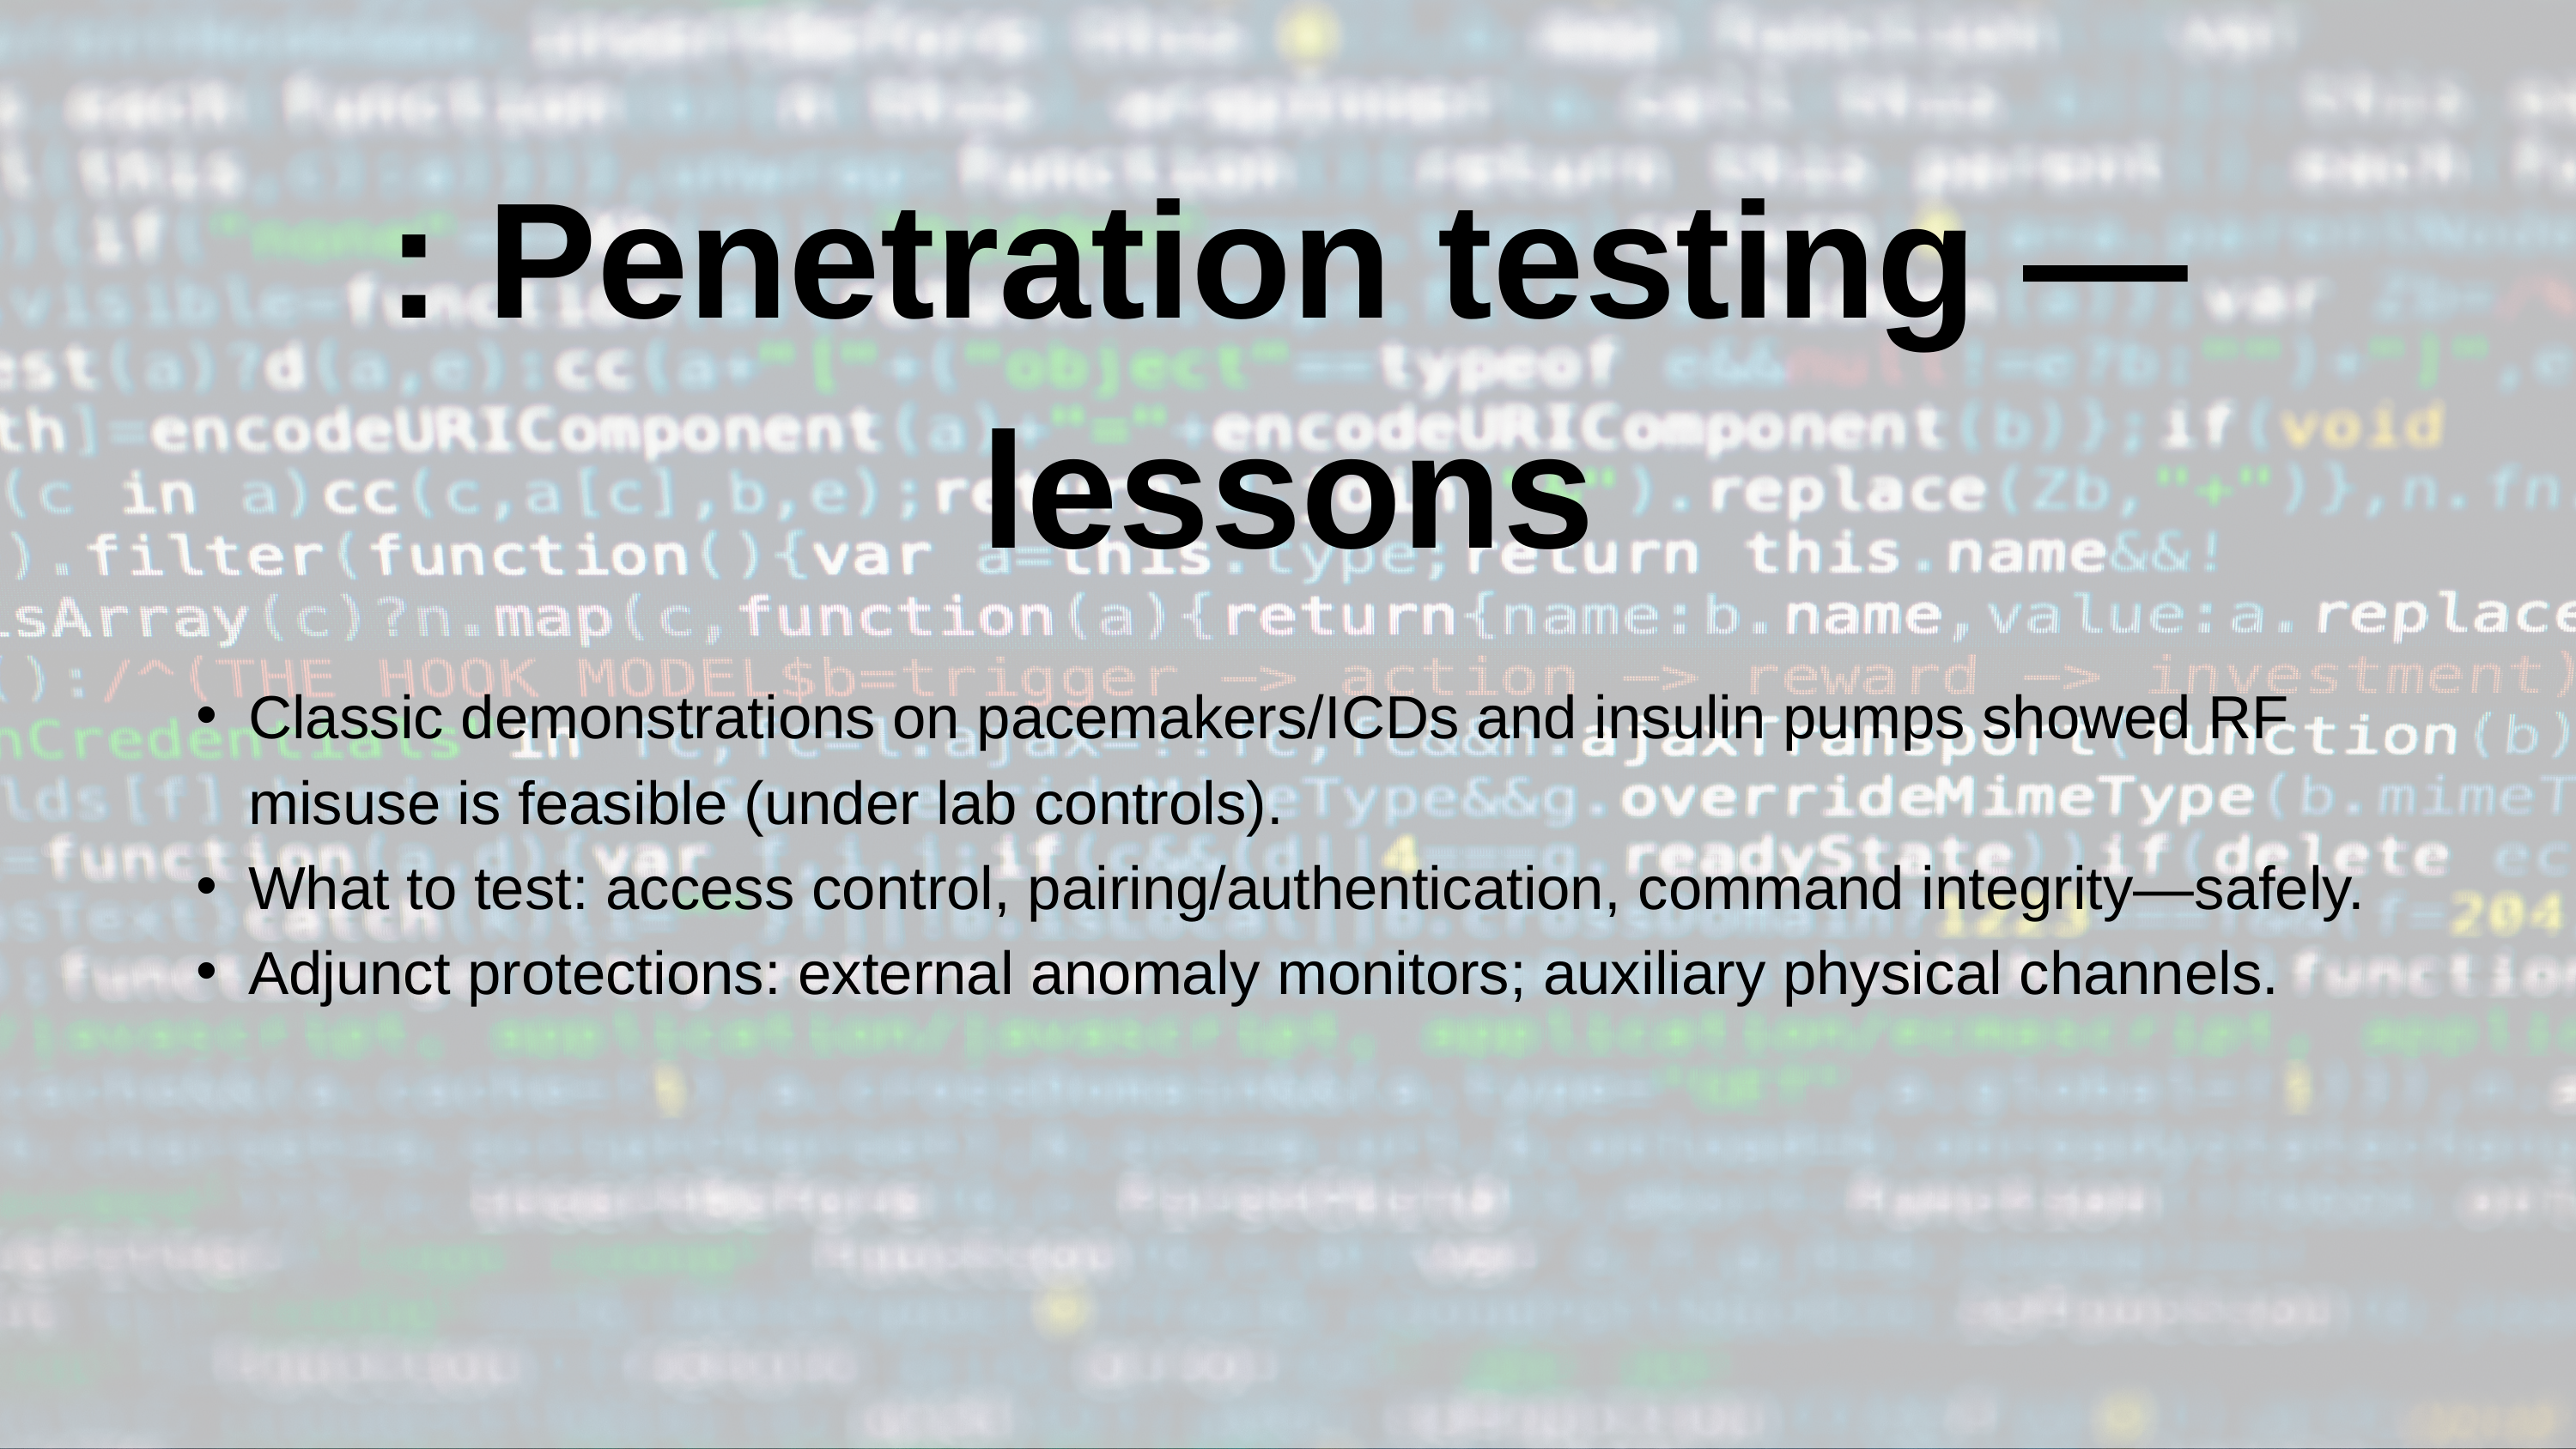

: Penetration testing — lessons
Classic demonstrations on pacemakers/ICDs and insulin pumps showed RF misuse is feasible (under lab controls).
What to test: access control, pairing/authentication, command integrity—safely.
Adjunct protections: external anomaly monitors; auxiliary physical channels.